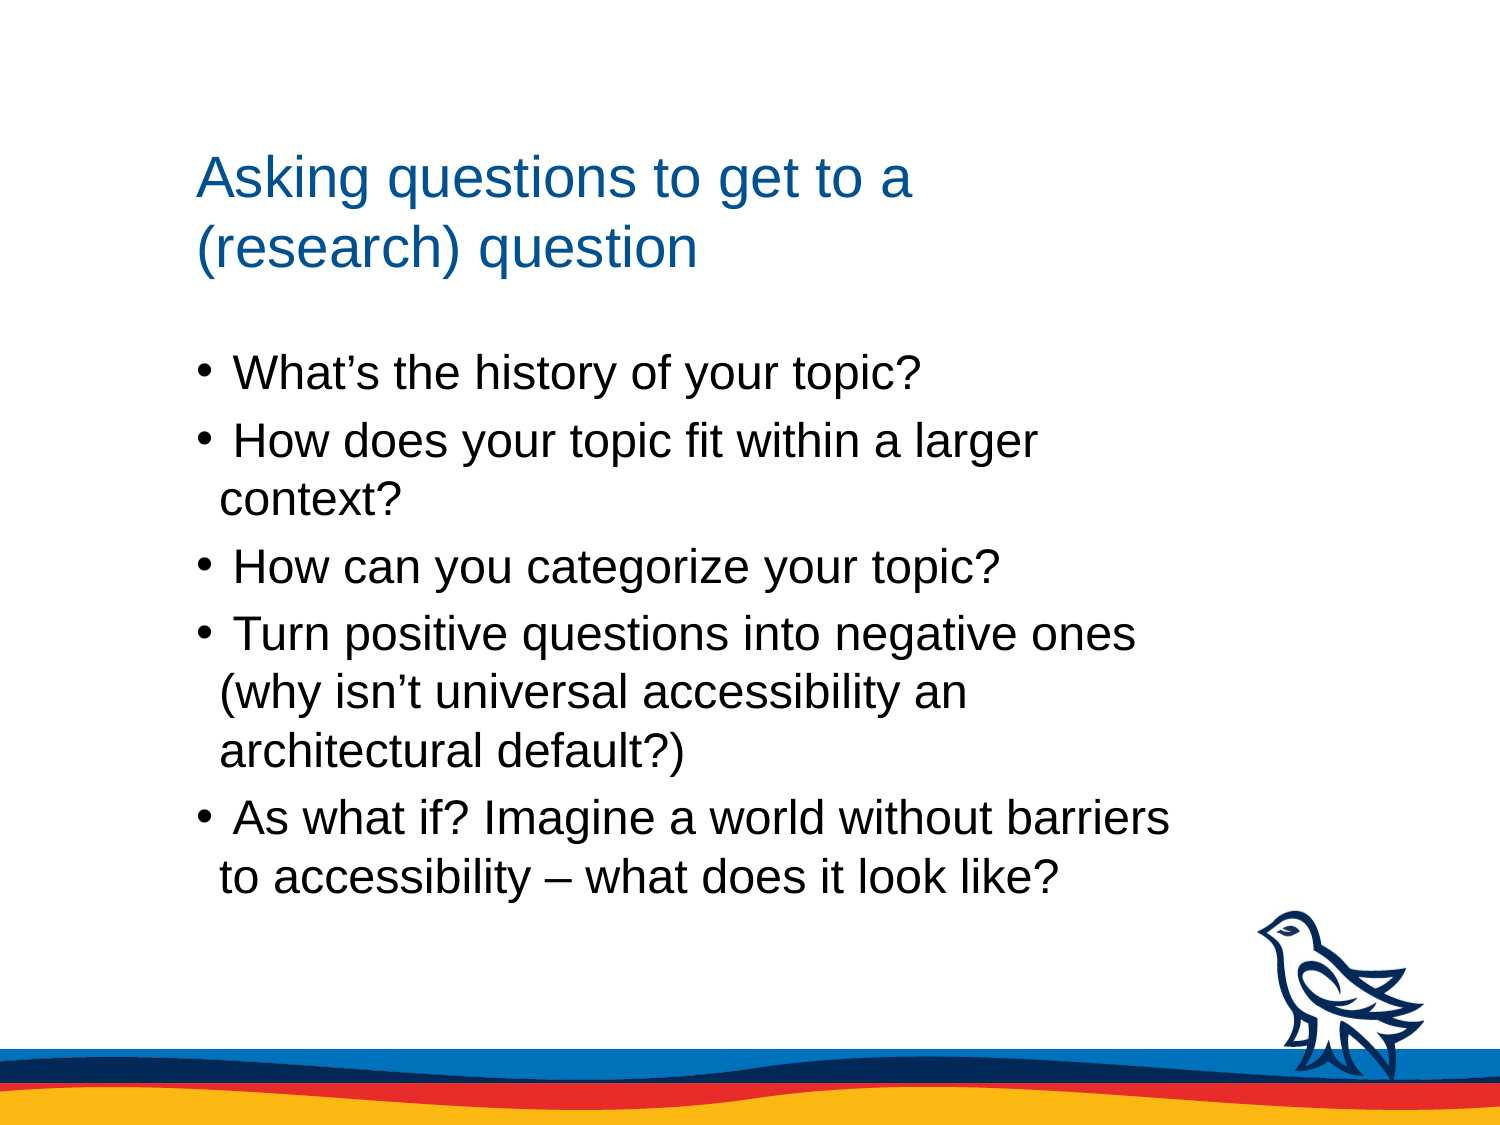

# Asking questions to get to a (research) question
 What’s the history of your topic?
 How does your topic fit within a larger context?
 How can you categorize your topic?
 Turn positive questions into negative ones (why isn’t universal accessibility an architectural default?)
 As what if? Imagine a world without barriers to accessibility – what does it look like?